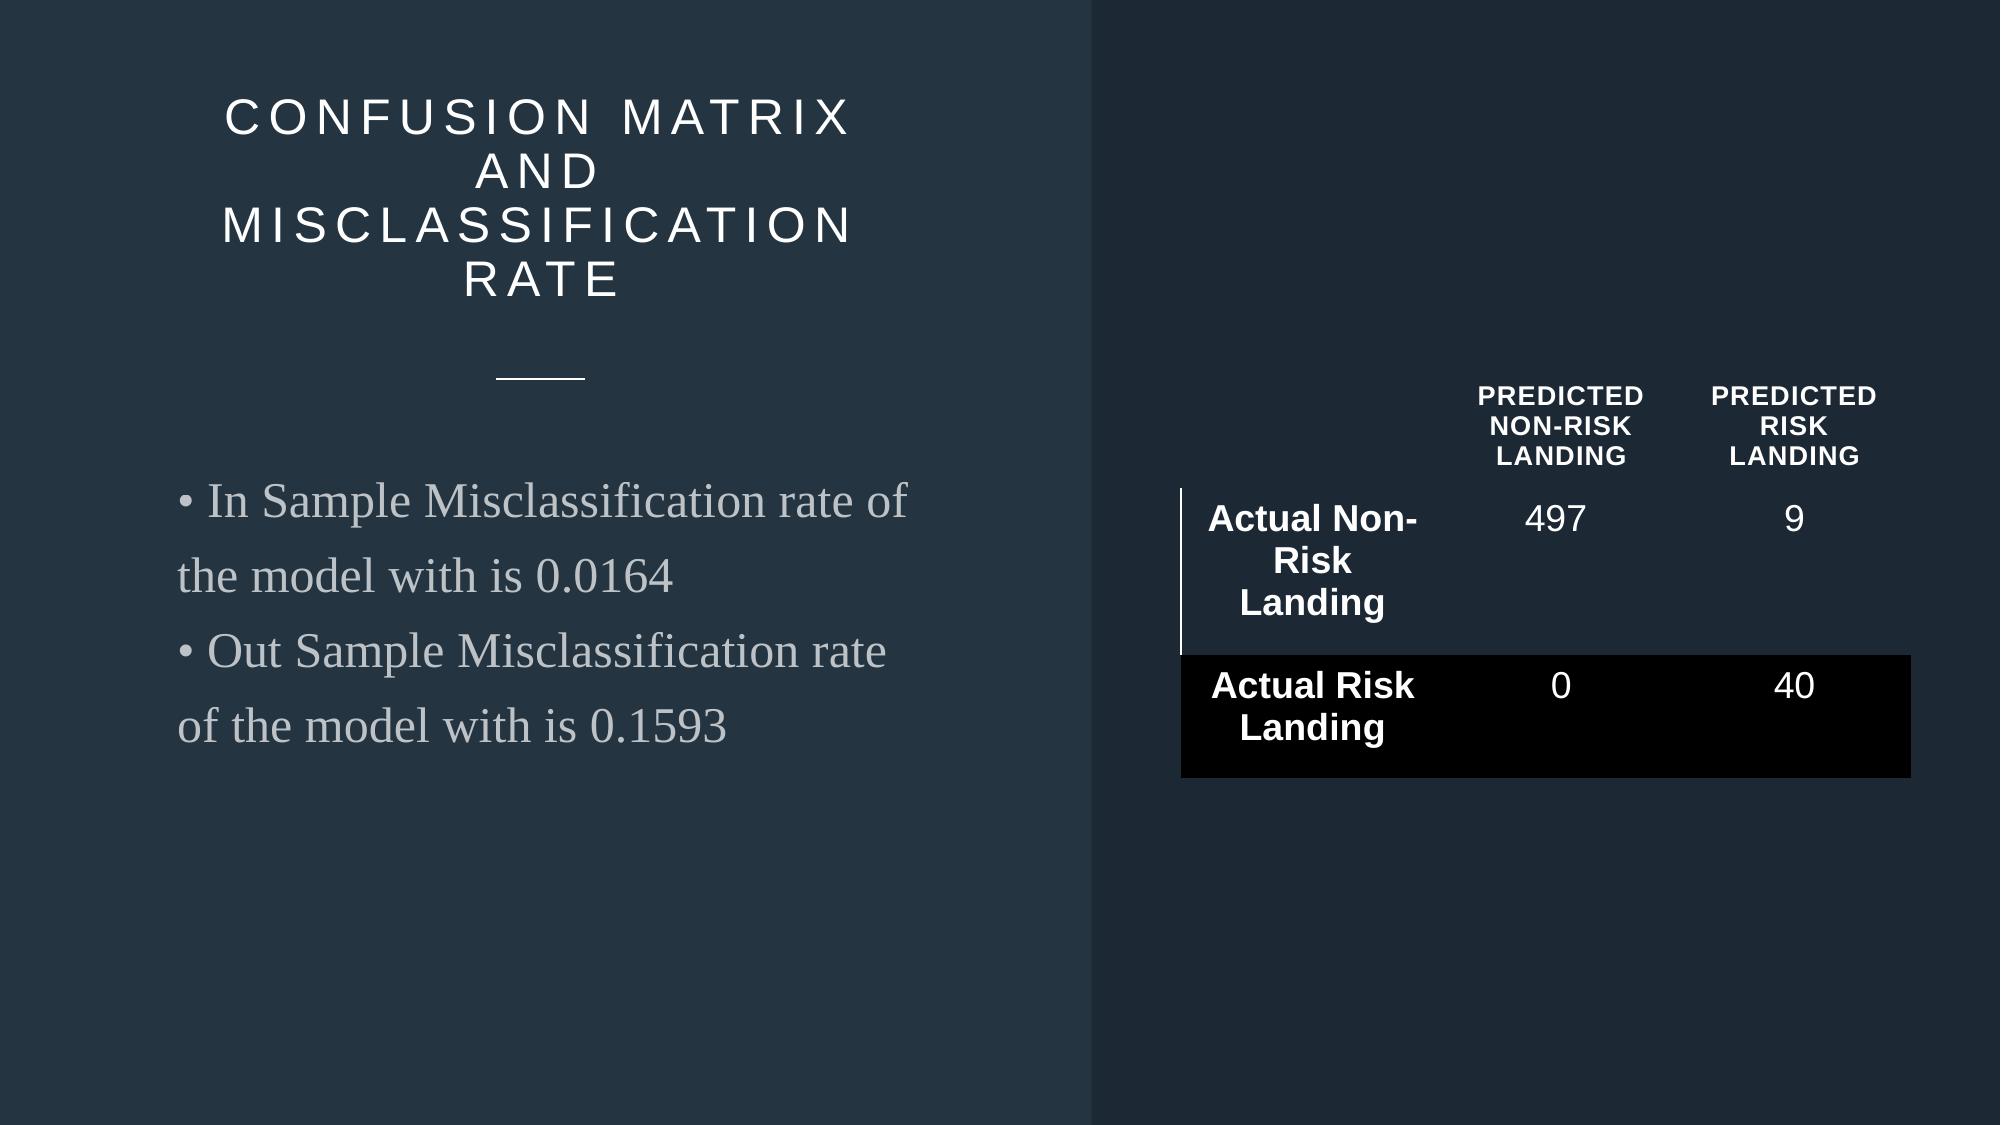

# Confusion matrix and Misclassification rate
|  | Predicted Non-Risk Landing | Predicted Risk Landing |
| --- | --- | --- |
| Actual Non-Risk Landing | 497 | 9 |
| Actual Risk Landing | 0 | 40 |
• In Sample Misclassification rate of the model with is 0.0164
• Out Sample Misclassification rate of the model with is 0.1593